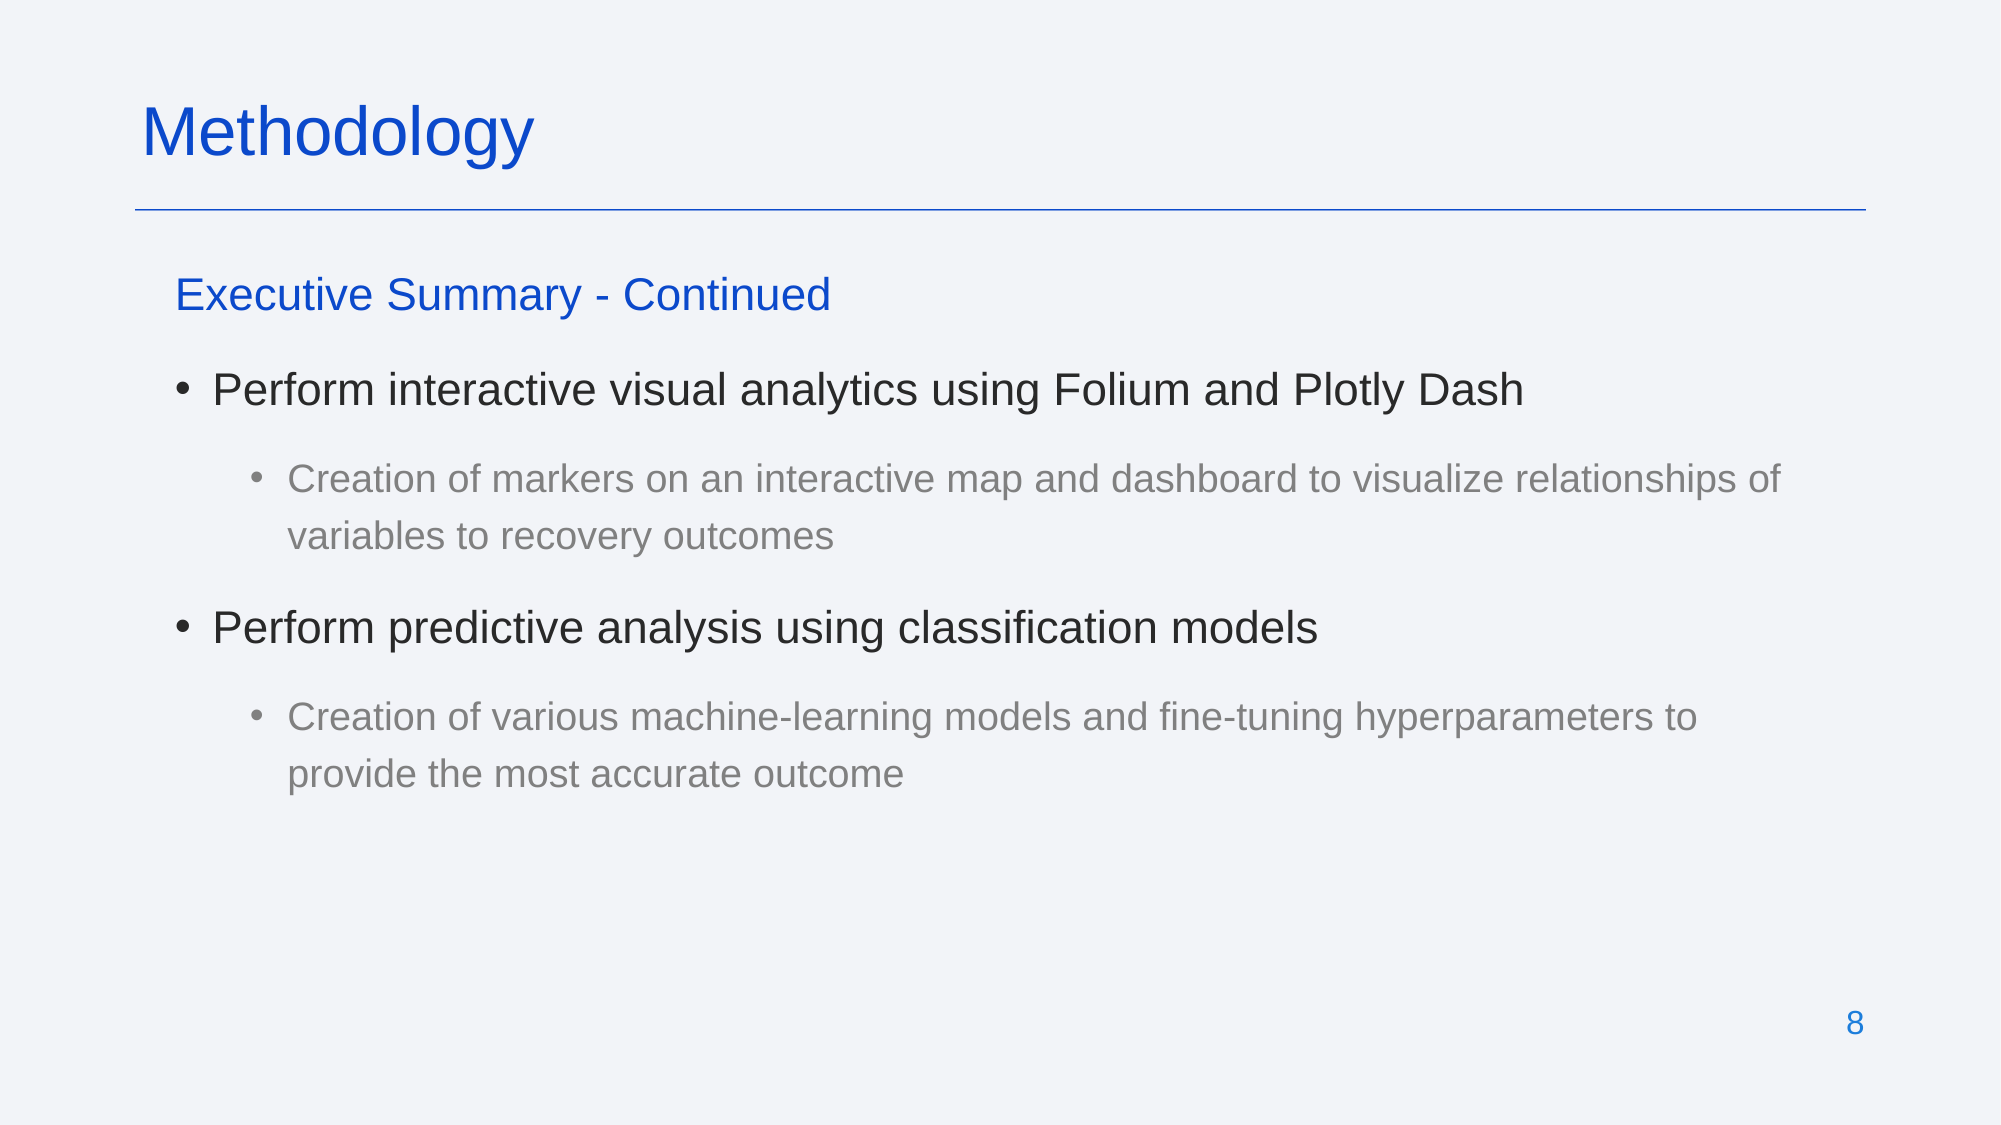

Methodology
Executive Summary - Continued
Perform interactive visual analytics using Folium and Plotly Dash
Creation of markers on an interactive map and dashboard to visualize relationships of variables to recovery outcomes
Perform predictive analysis using classification models
Creation of various machine-learning models and fine-tuning hyperparameters to provide the most accurate outcome

8